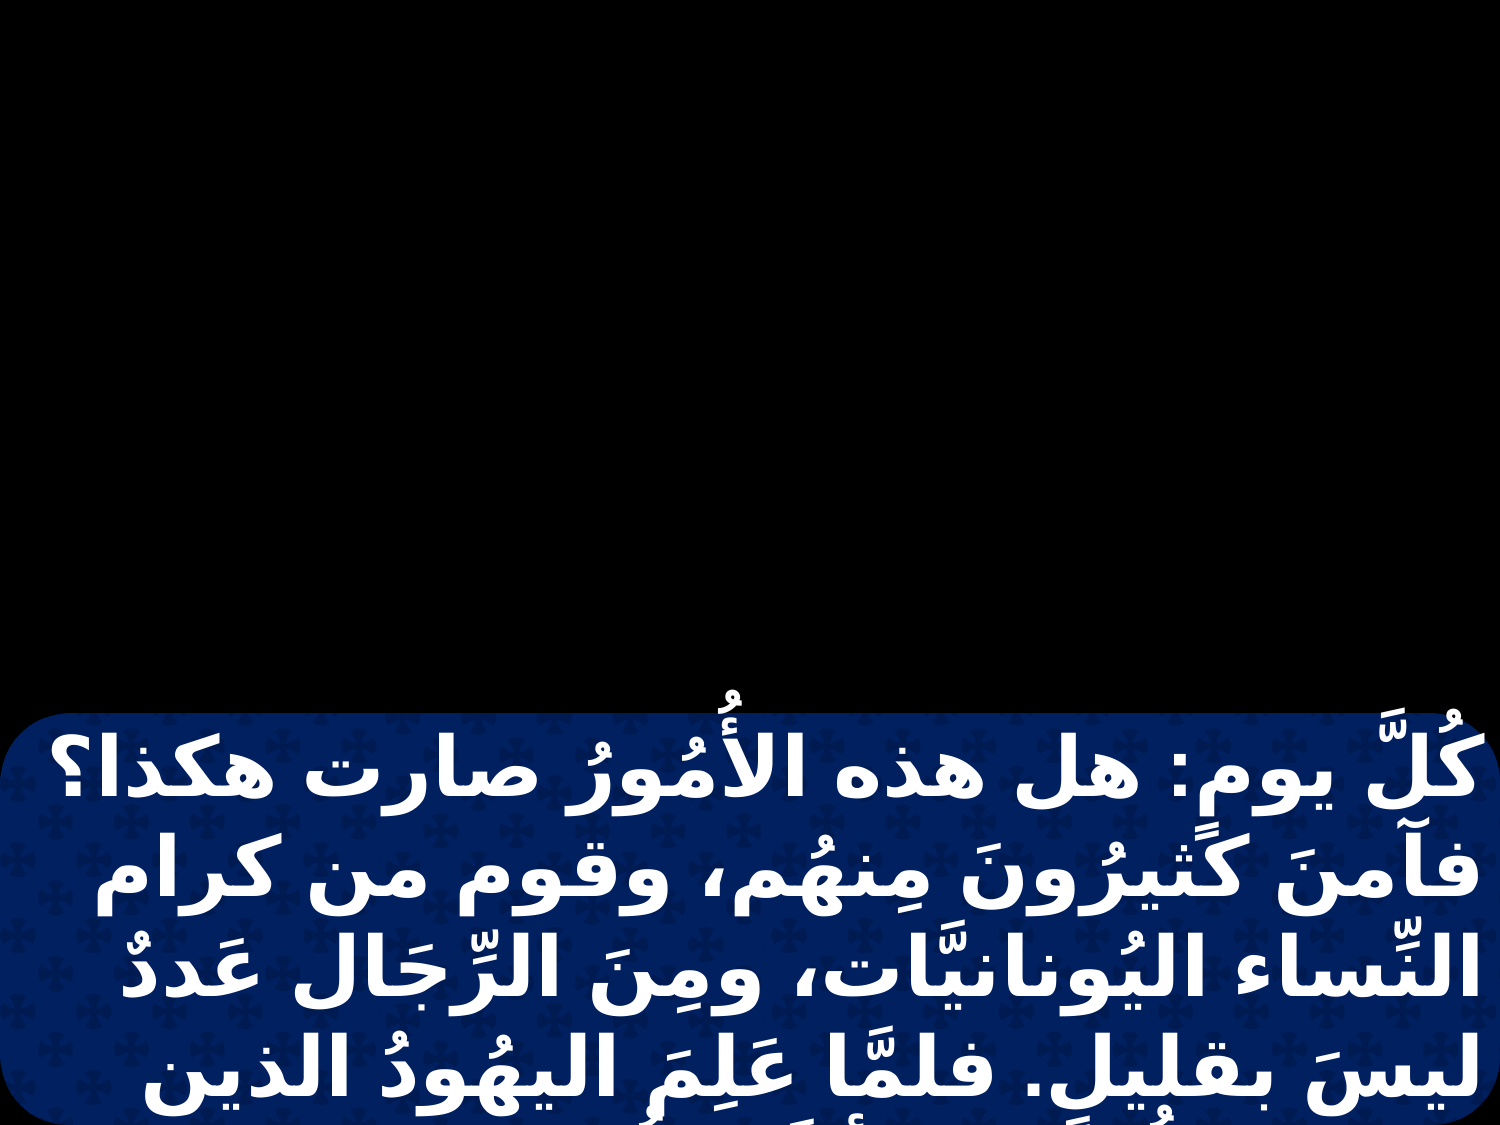

كُلَّ يومٍ: هل هذه الأُمُورُ صارت هكذا؟ فآمنَ كثيرُونَ مِنهُم، وقوم من كرام النِّساء اليُونانيَّات، ومِنَ الرِّجَال عَددٌ ليسَ بقليلٍ. فلمَّا عَلِمَ اليهُودُ الذين في تسالُونيكي أنَّ بُولُسُ يُنادي بِكلمة